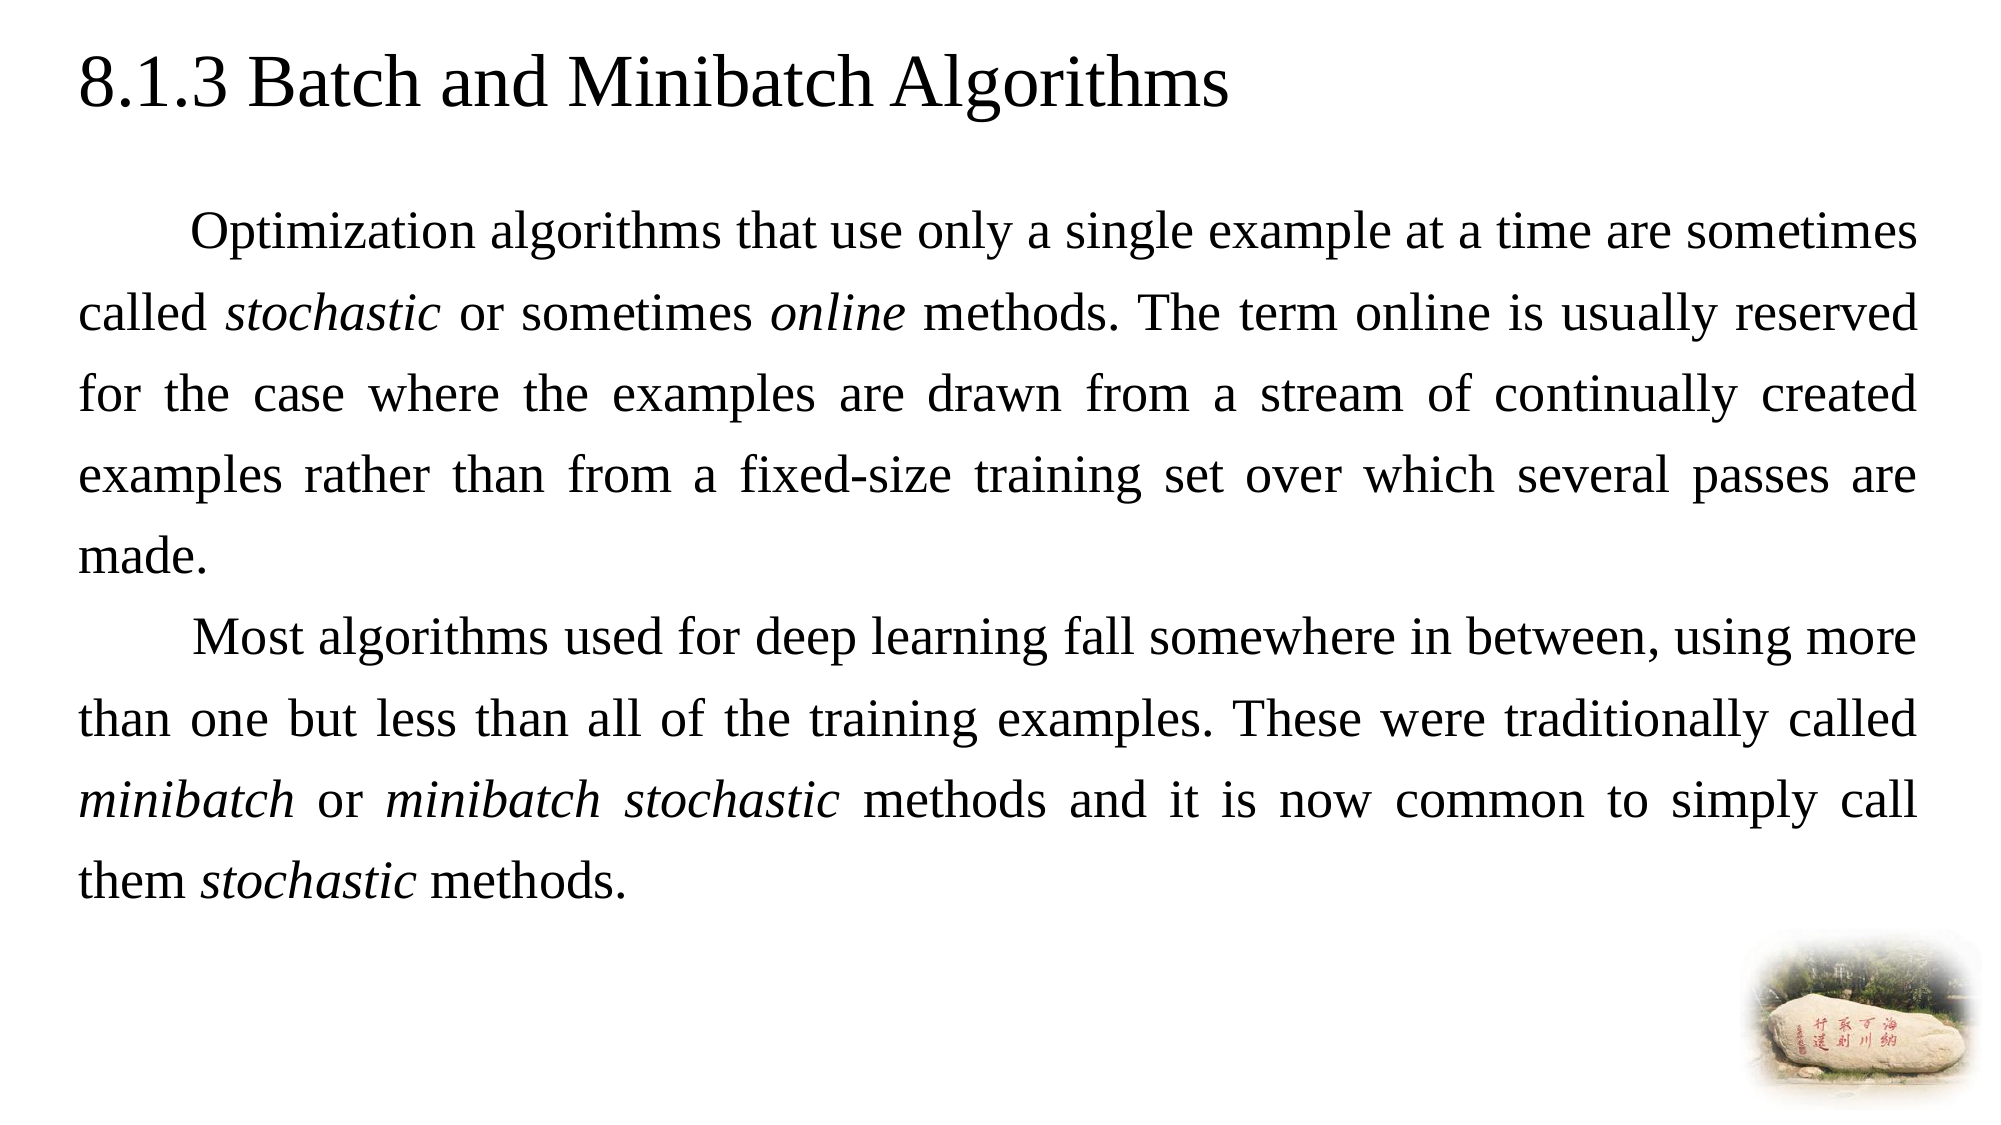

# 8.1.3 Batch and Minibatch Algorithms
        Optimization algorithms that use only a single example at a time are sometimes called stochastic or sometimes online methods. The term online is usually reserved for the case where the examples are drawn from a stream of continually created examples rather than from a fixed-size training set over which several passes are made.
        Most algorithms used for deep learning fall somewhere in between, using more than one but less than all of the training examples. These were traditionally called minibatch or minibatch stochastic methods and it is now common to simply call them stochastic methods.